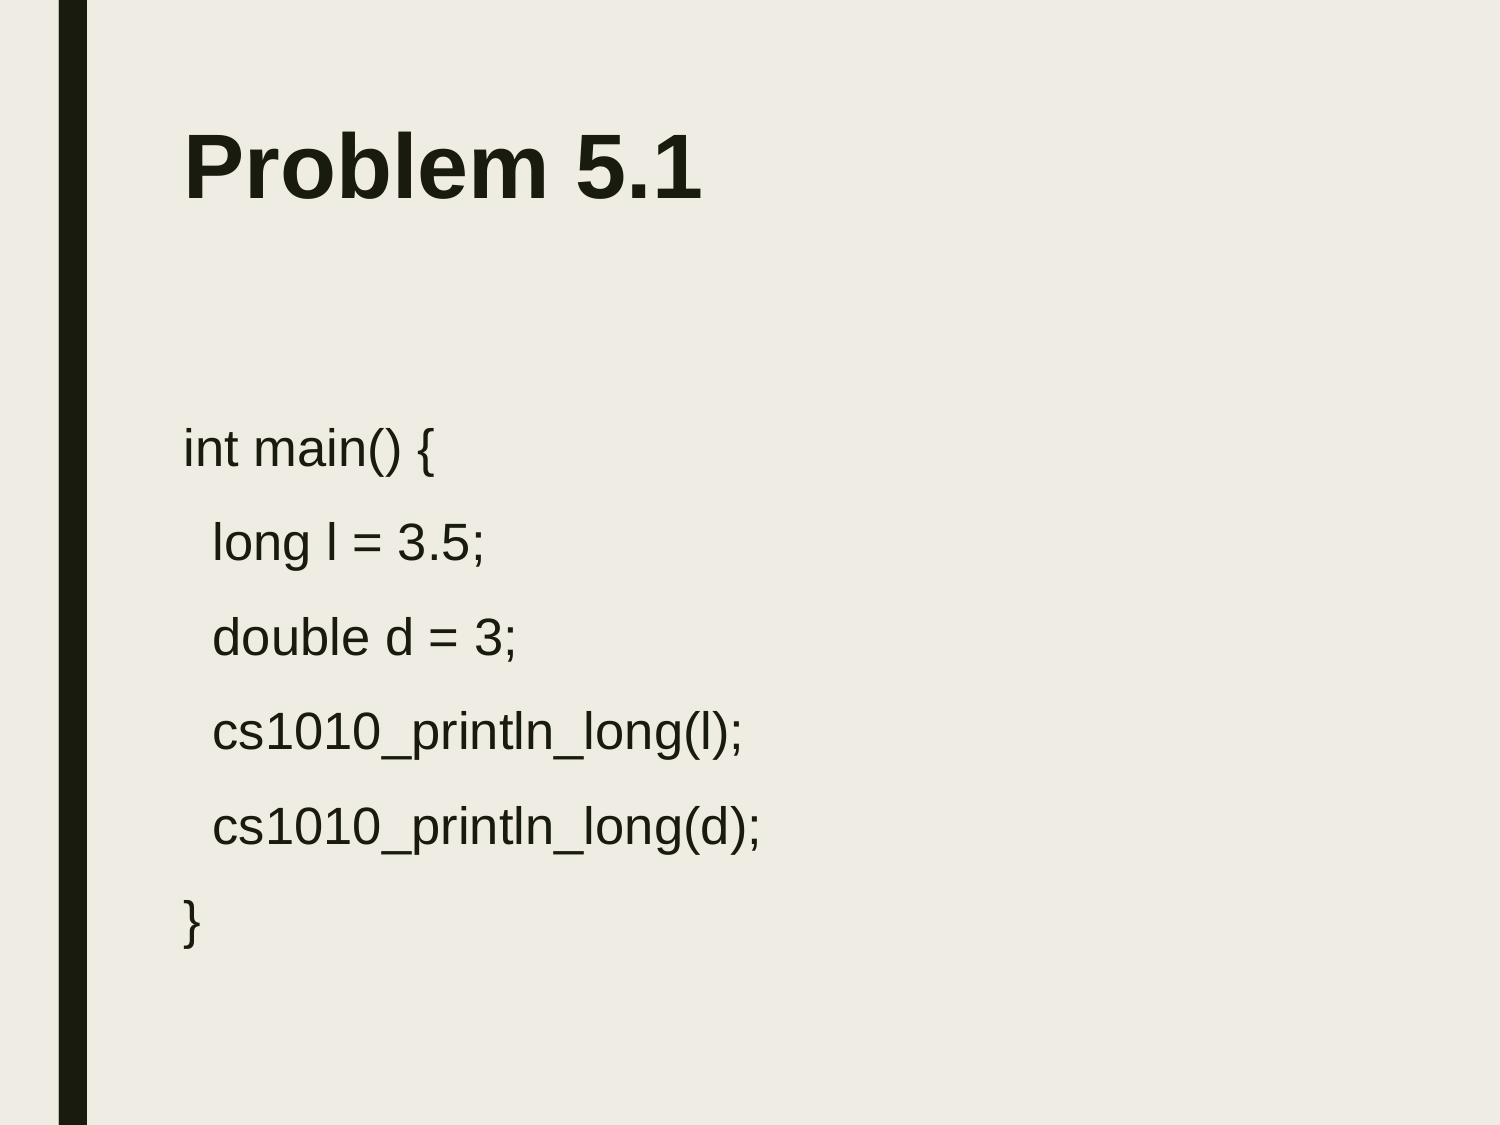

# Problem 5.1
int main() {
  long l = 3.5;
  double d = 3;
  cs1010_println_long(l);
  cs1010_println_long(d);
}